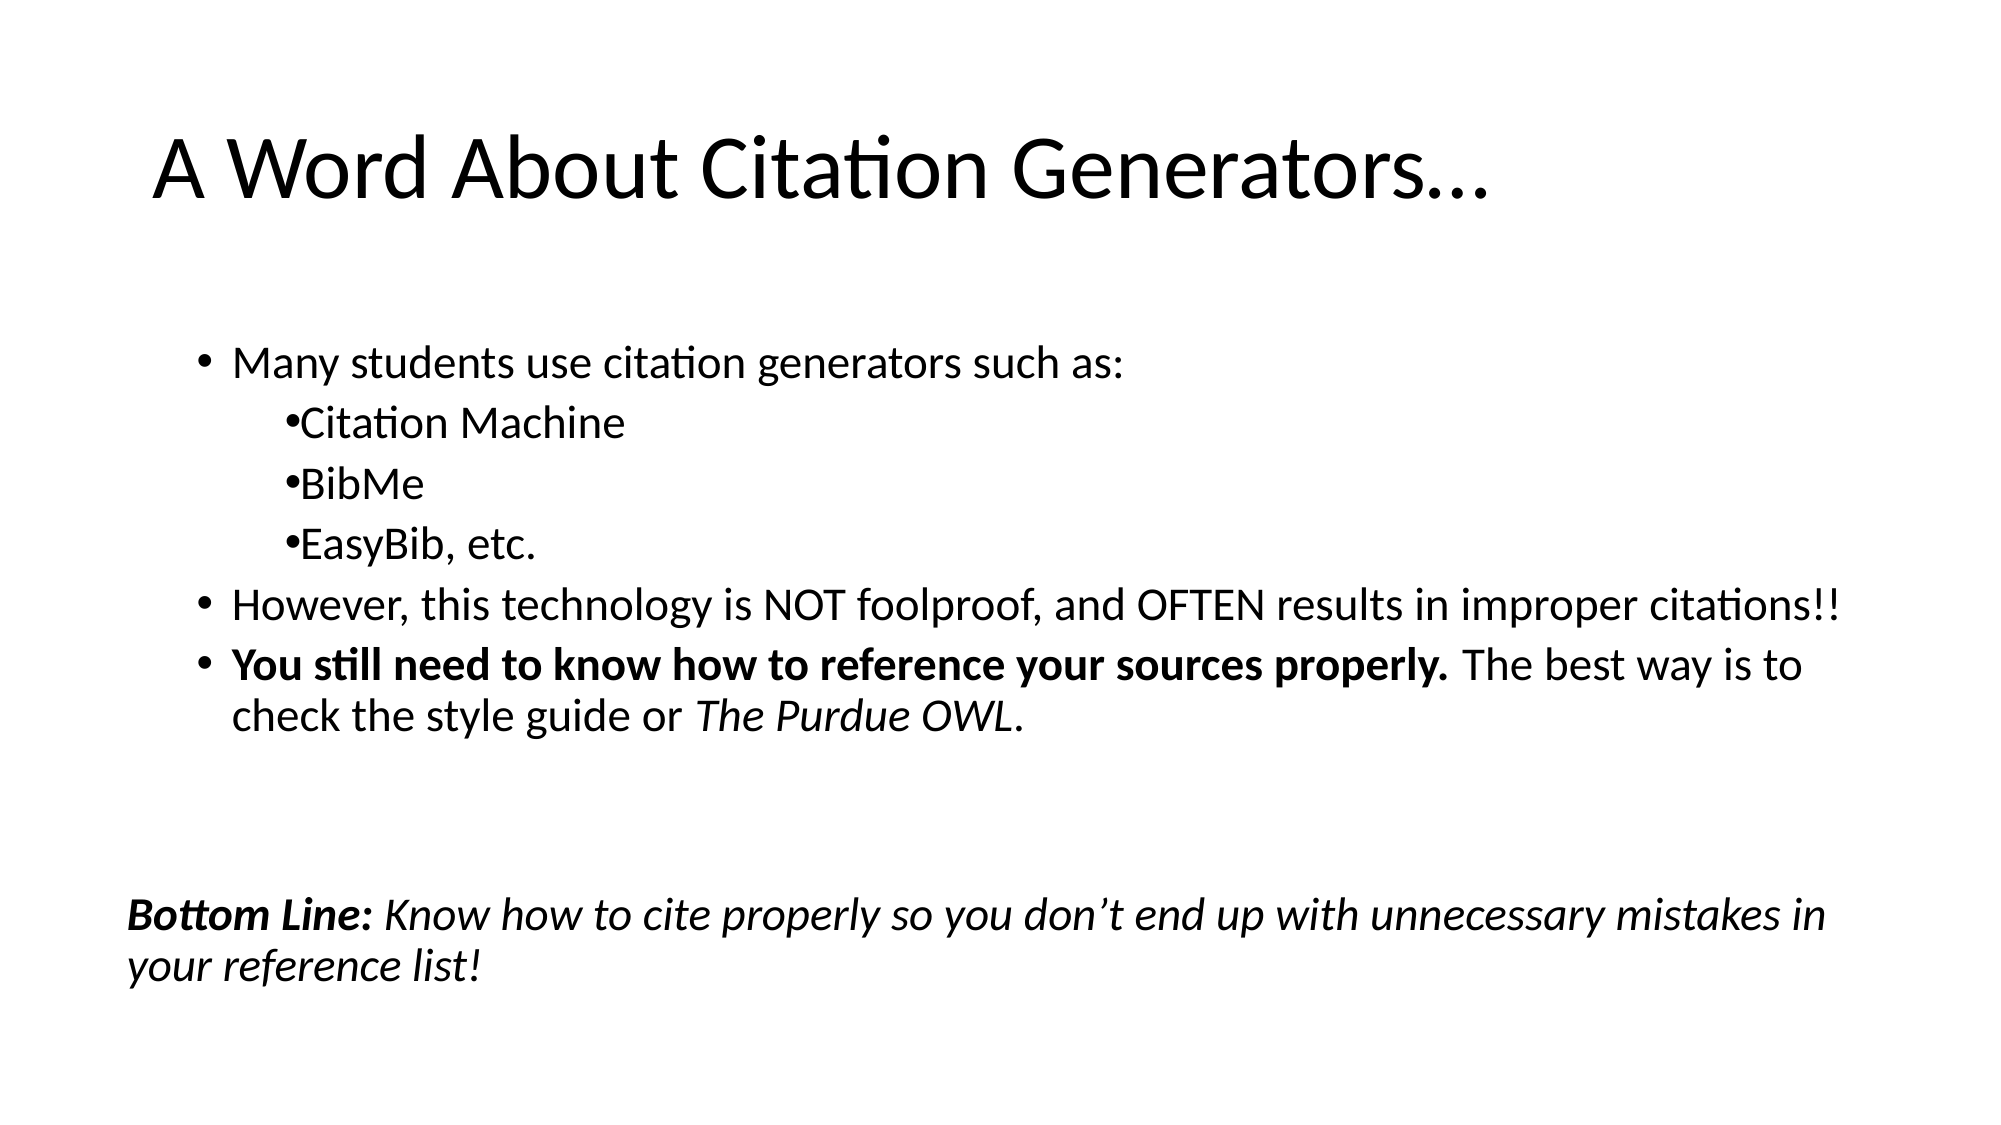

# A Word About Citation Generators…
Many students use citation generators such as:
Citation Machine
BibMe
EasyBib, etc.
However, this technology is NOT foolproof, and OFTEN results in improper citations!!
You still need to know how to reference your sources properly. The best way is to check the style guide or The Purdue OWL.

Bottom Line: Know how to cite properly so you don’t end up with unnecessary mistakes in your reference list!